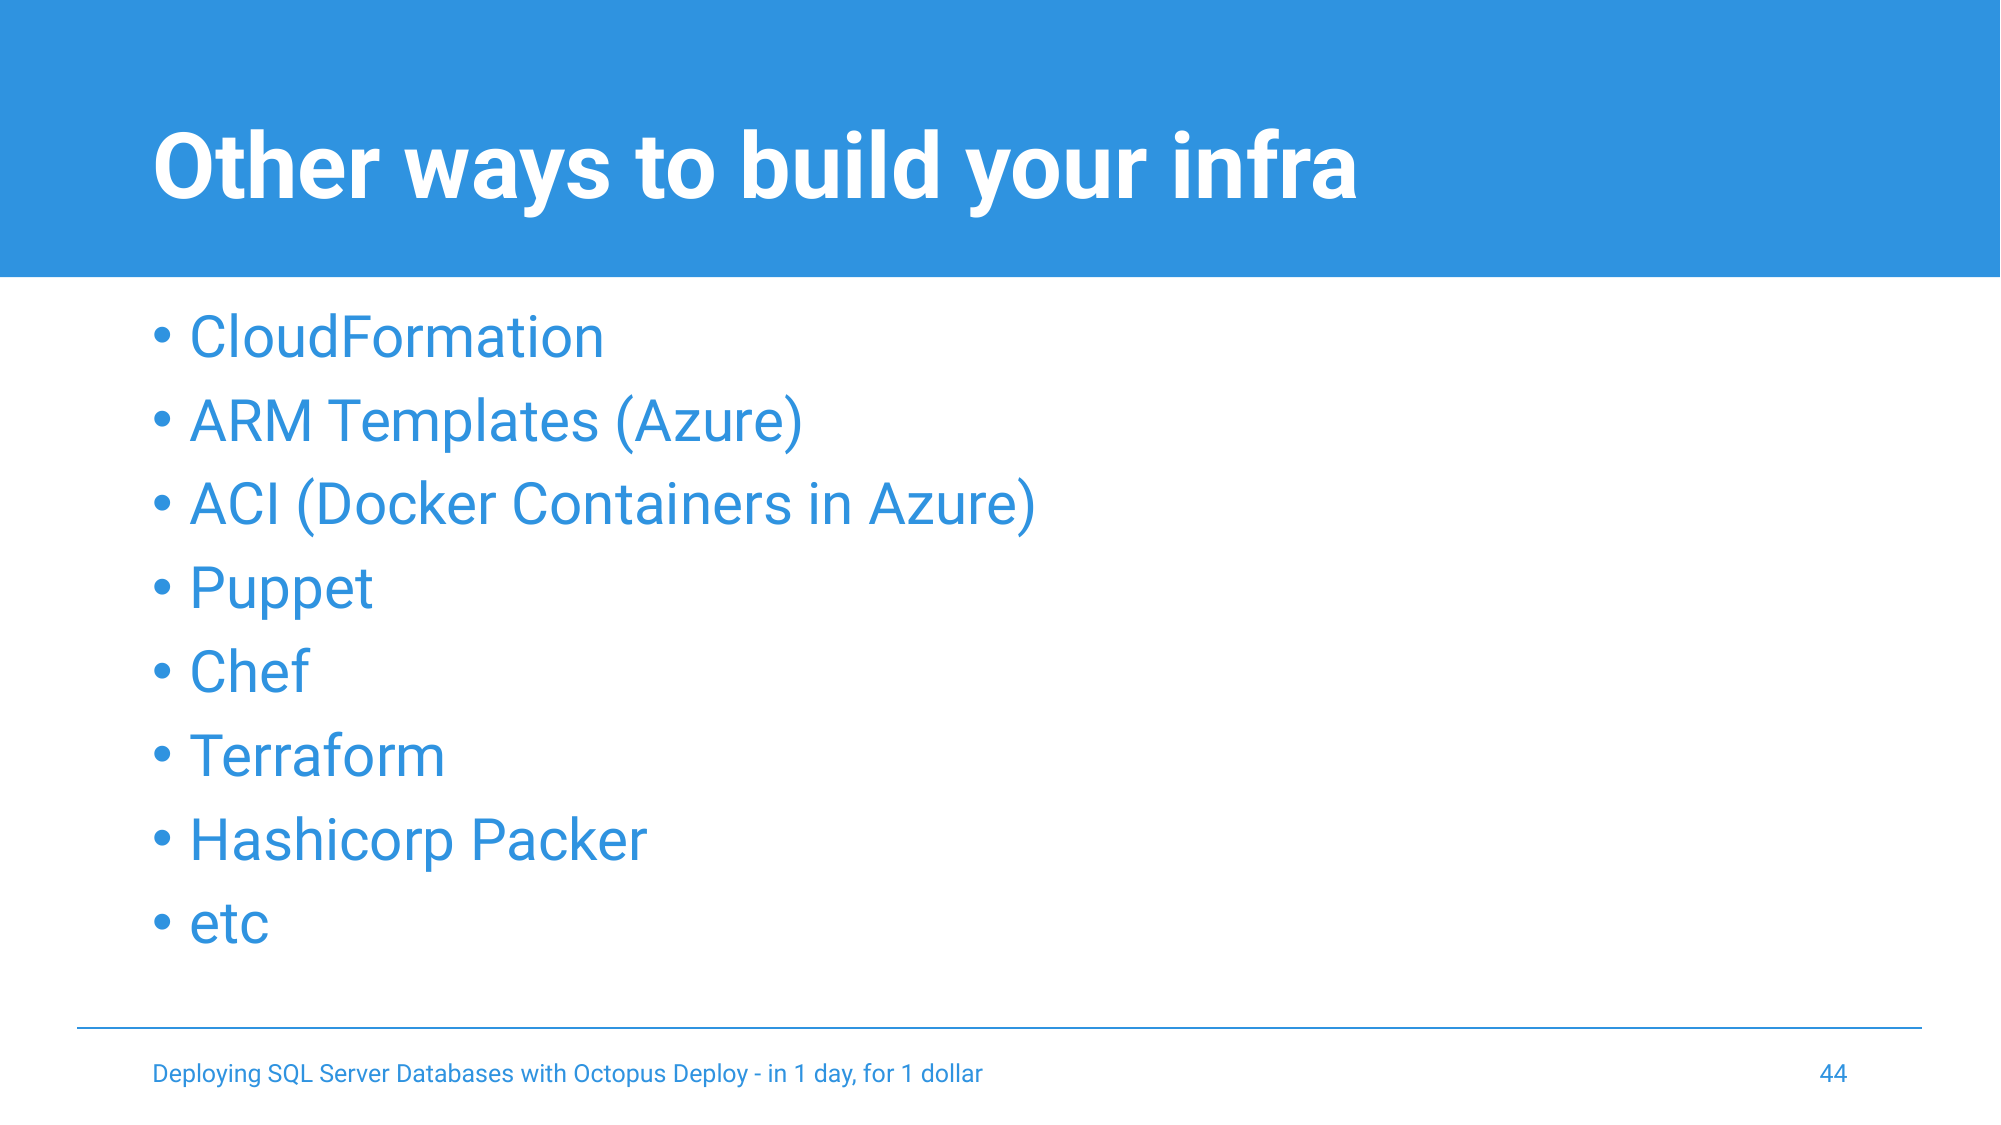

# Other ways to build your infra
CloudFormation
ARM Templates (Azure)
ACI (Docker Containers in Azure)
Puppet
Chef
Terraform
Hashicorp Packer
etc
Deploying SQL Server Databases with Octopus Deploy - in 1 day, for 1 dollar
44